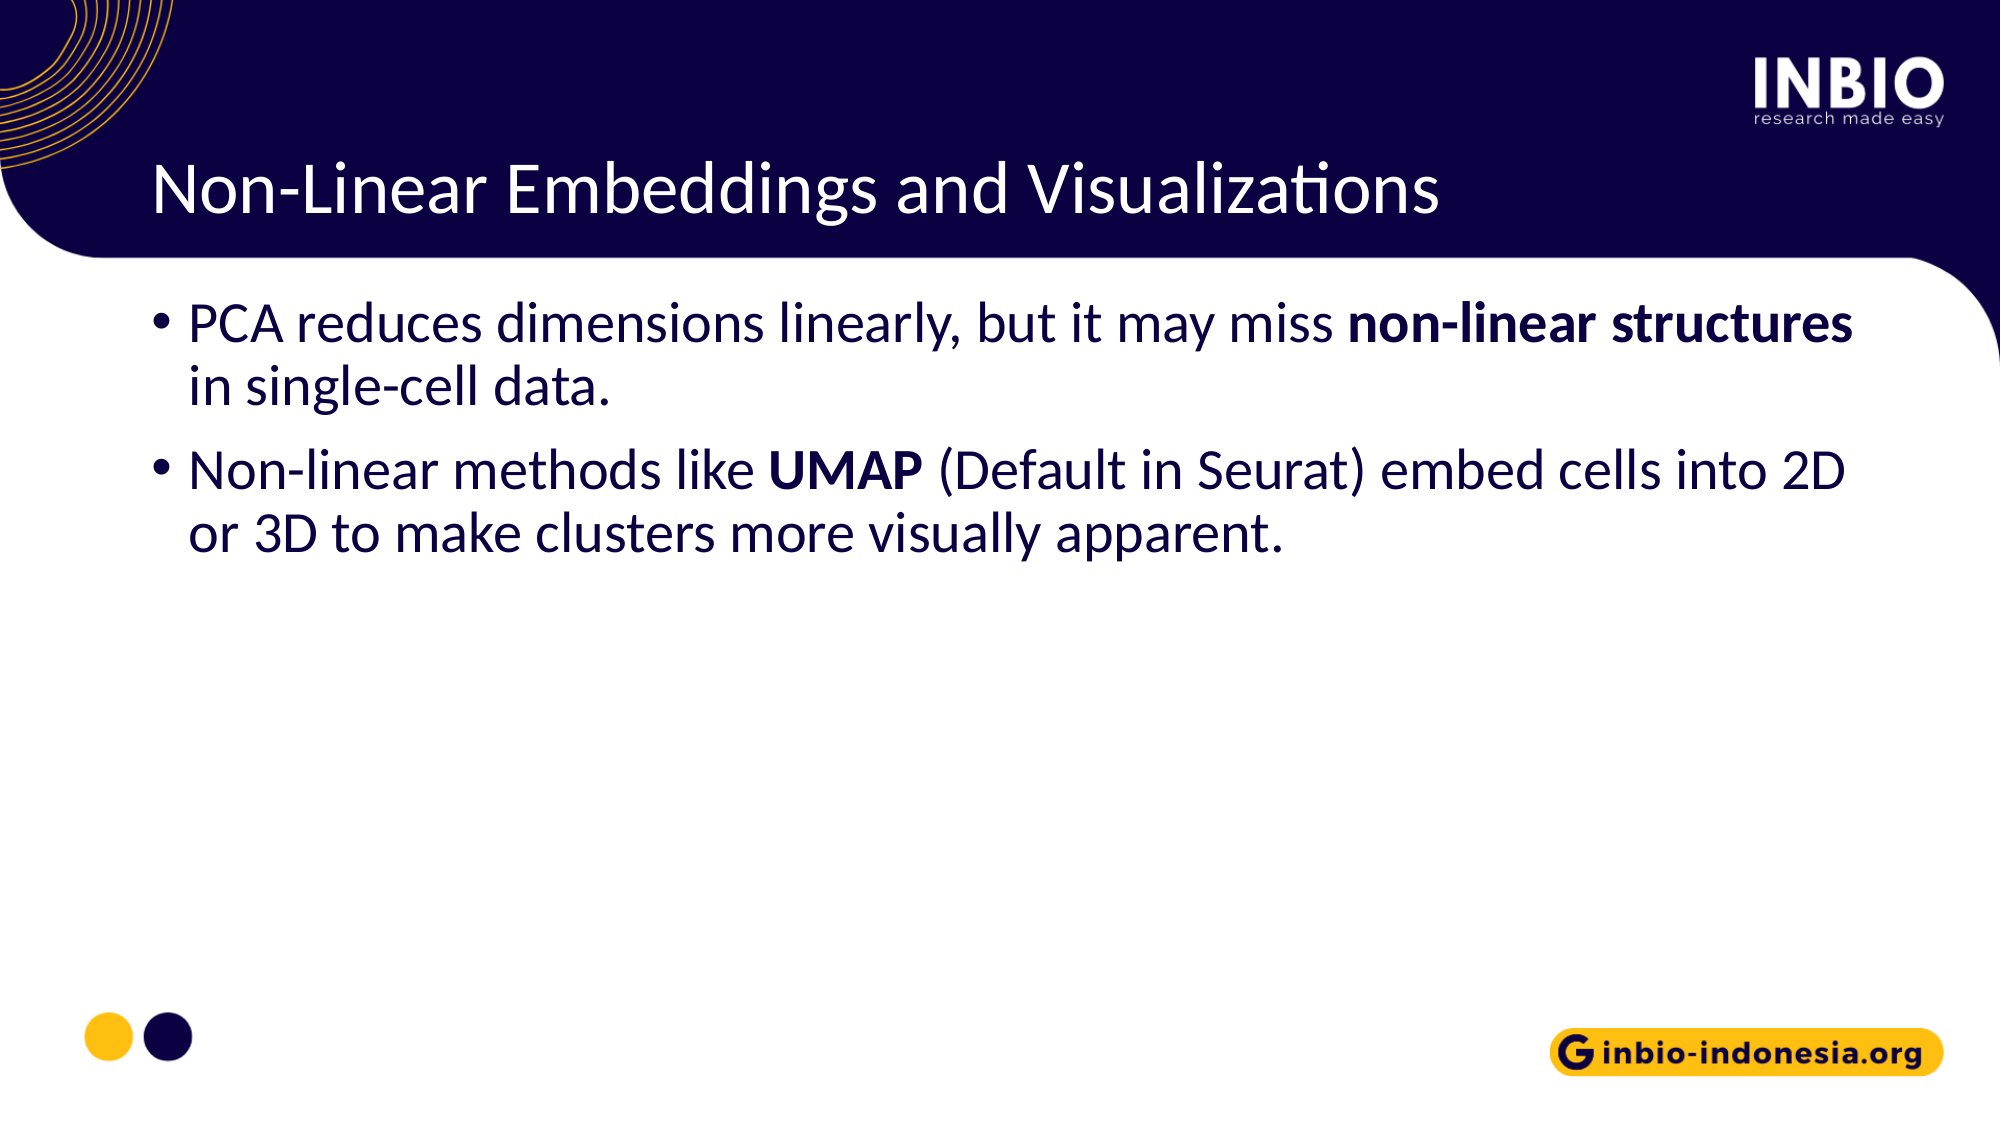

# Non-Linear Embeddings and Visualizations
PCA reduces dimensions linearly, but it may miss non-linear structures in single-cell data.
Non-linear methods like UMAP (Default in Seurat) embed cells into 2D or 3D to make clusters more visually apparent.